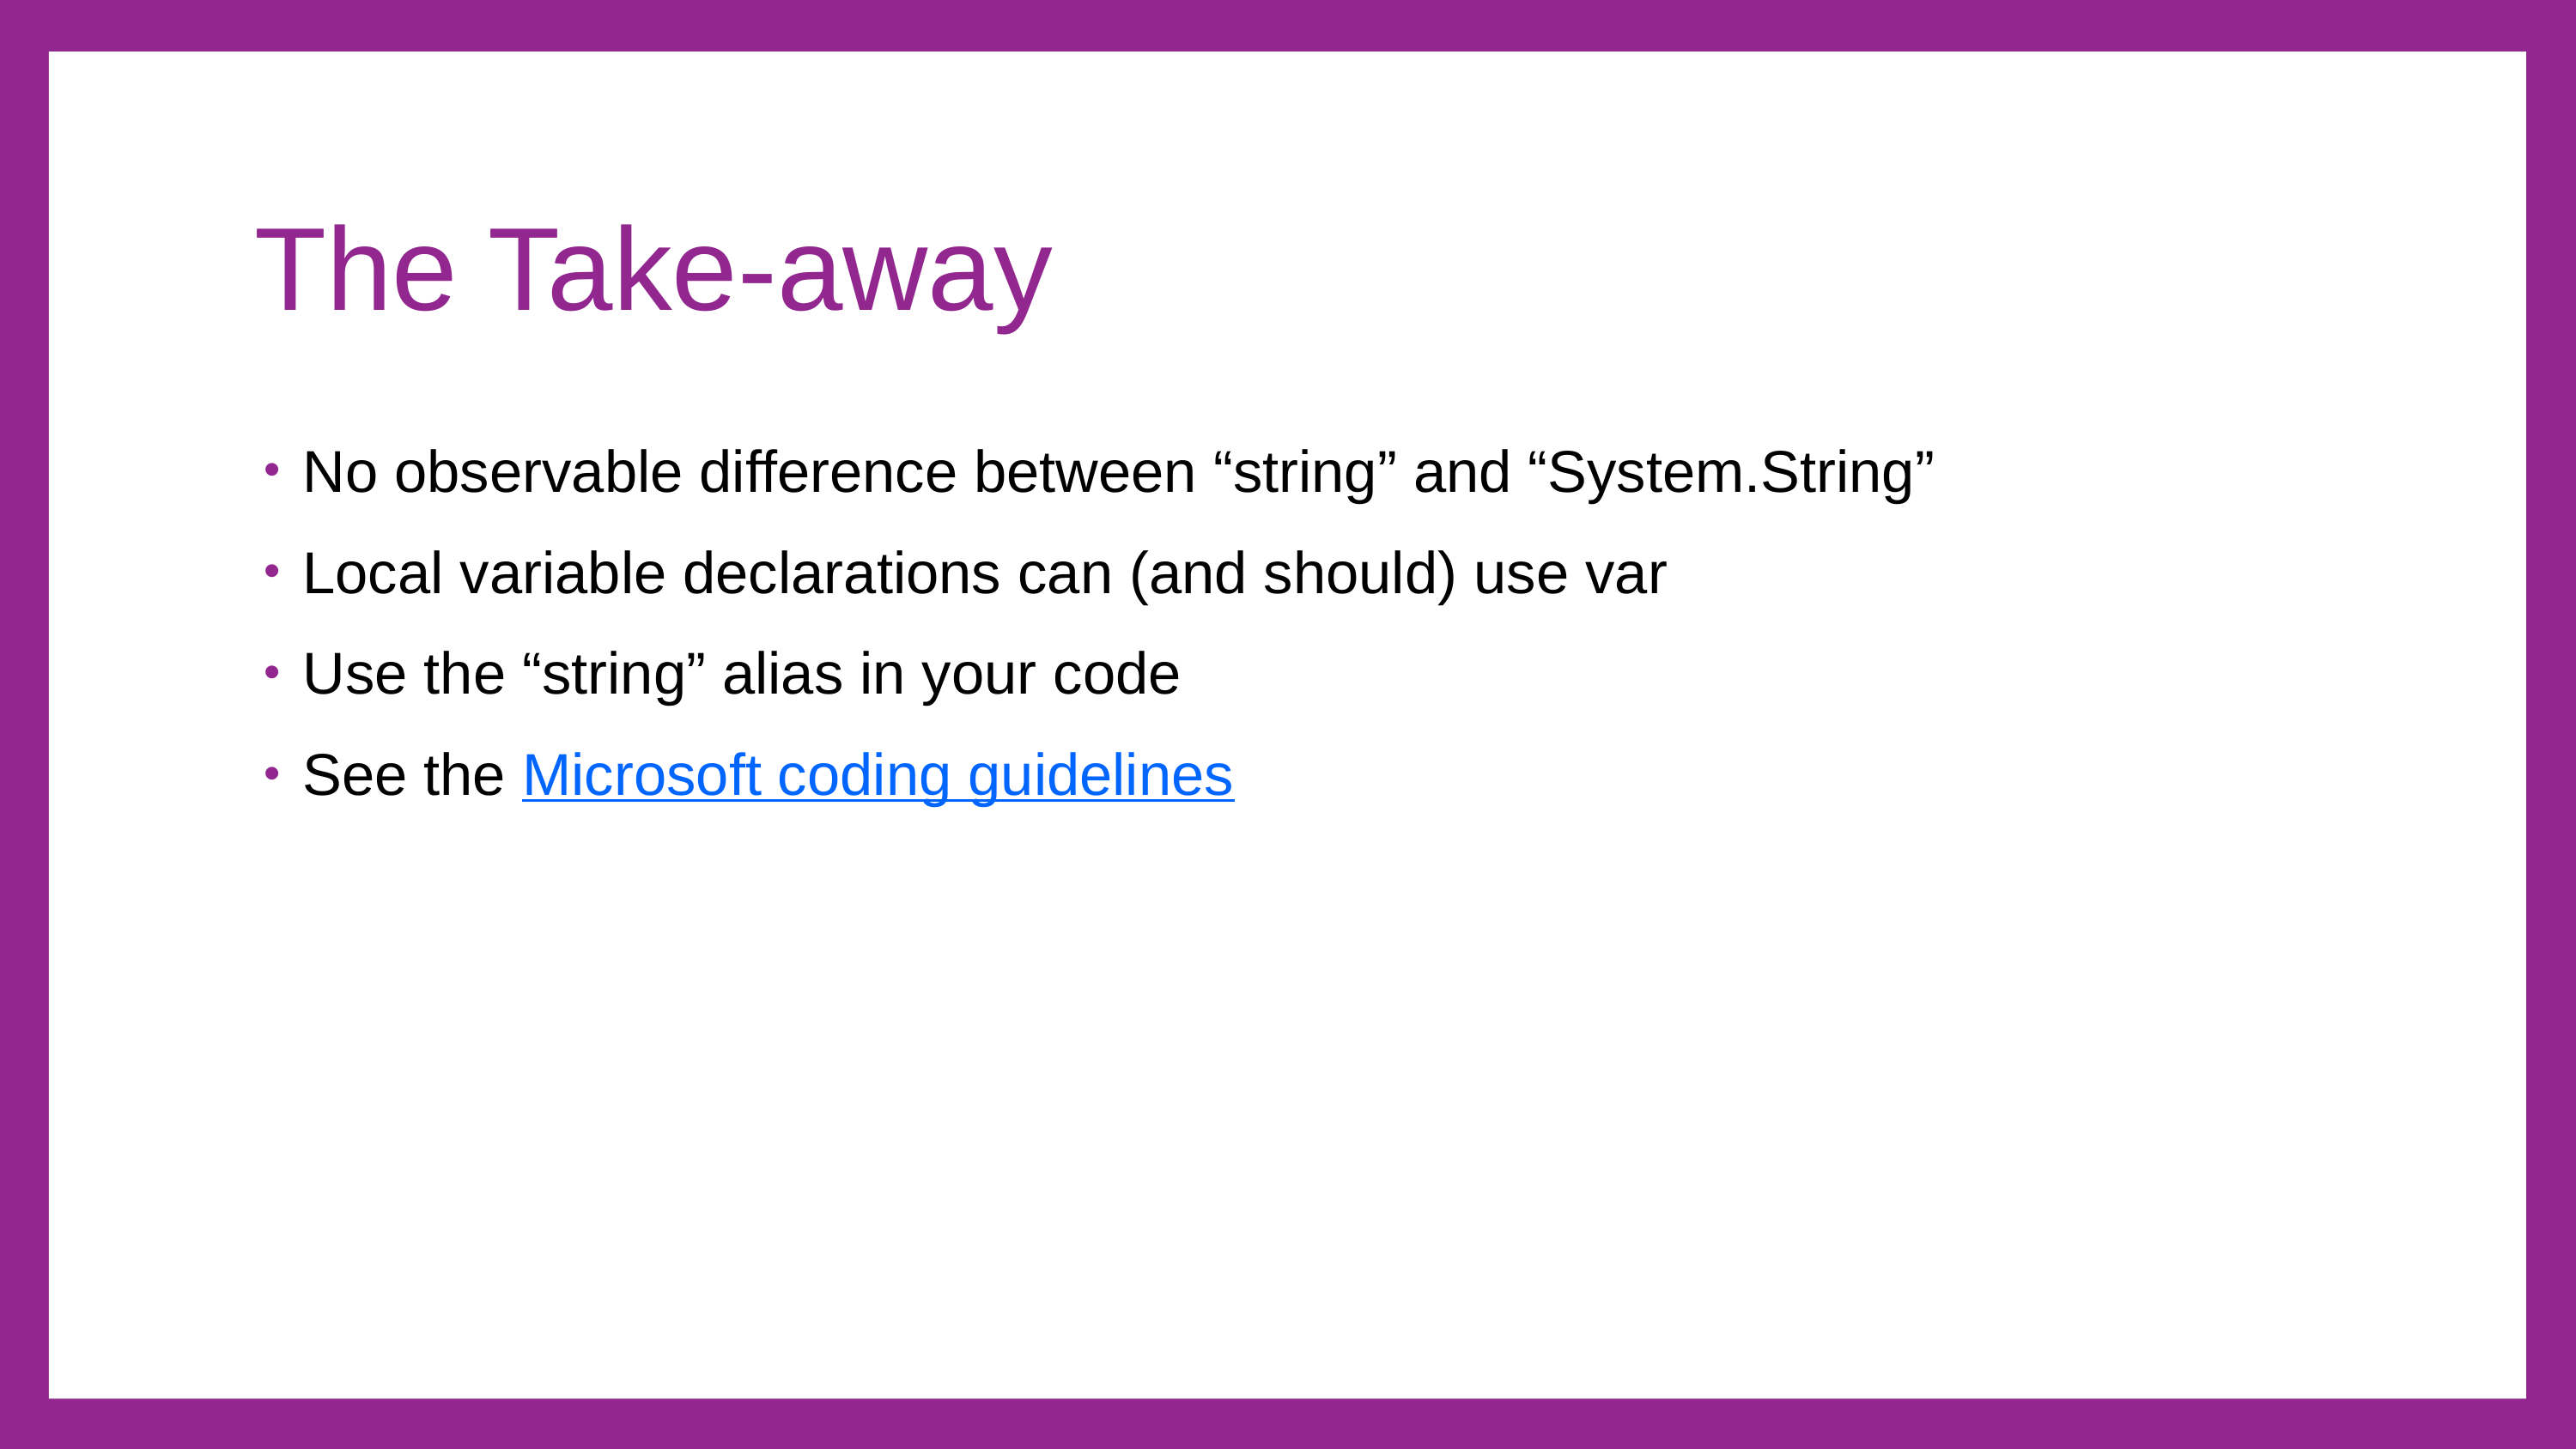

# The Take-away
No observable difference between “string” and “System.String”
Local variable declarations can (and should) use var
Use the “string” alias in your code
See the Microsoft coding guidelines